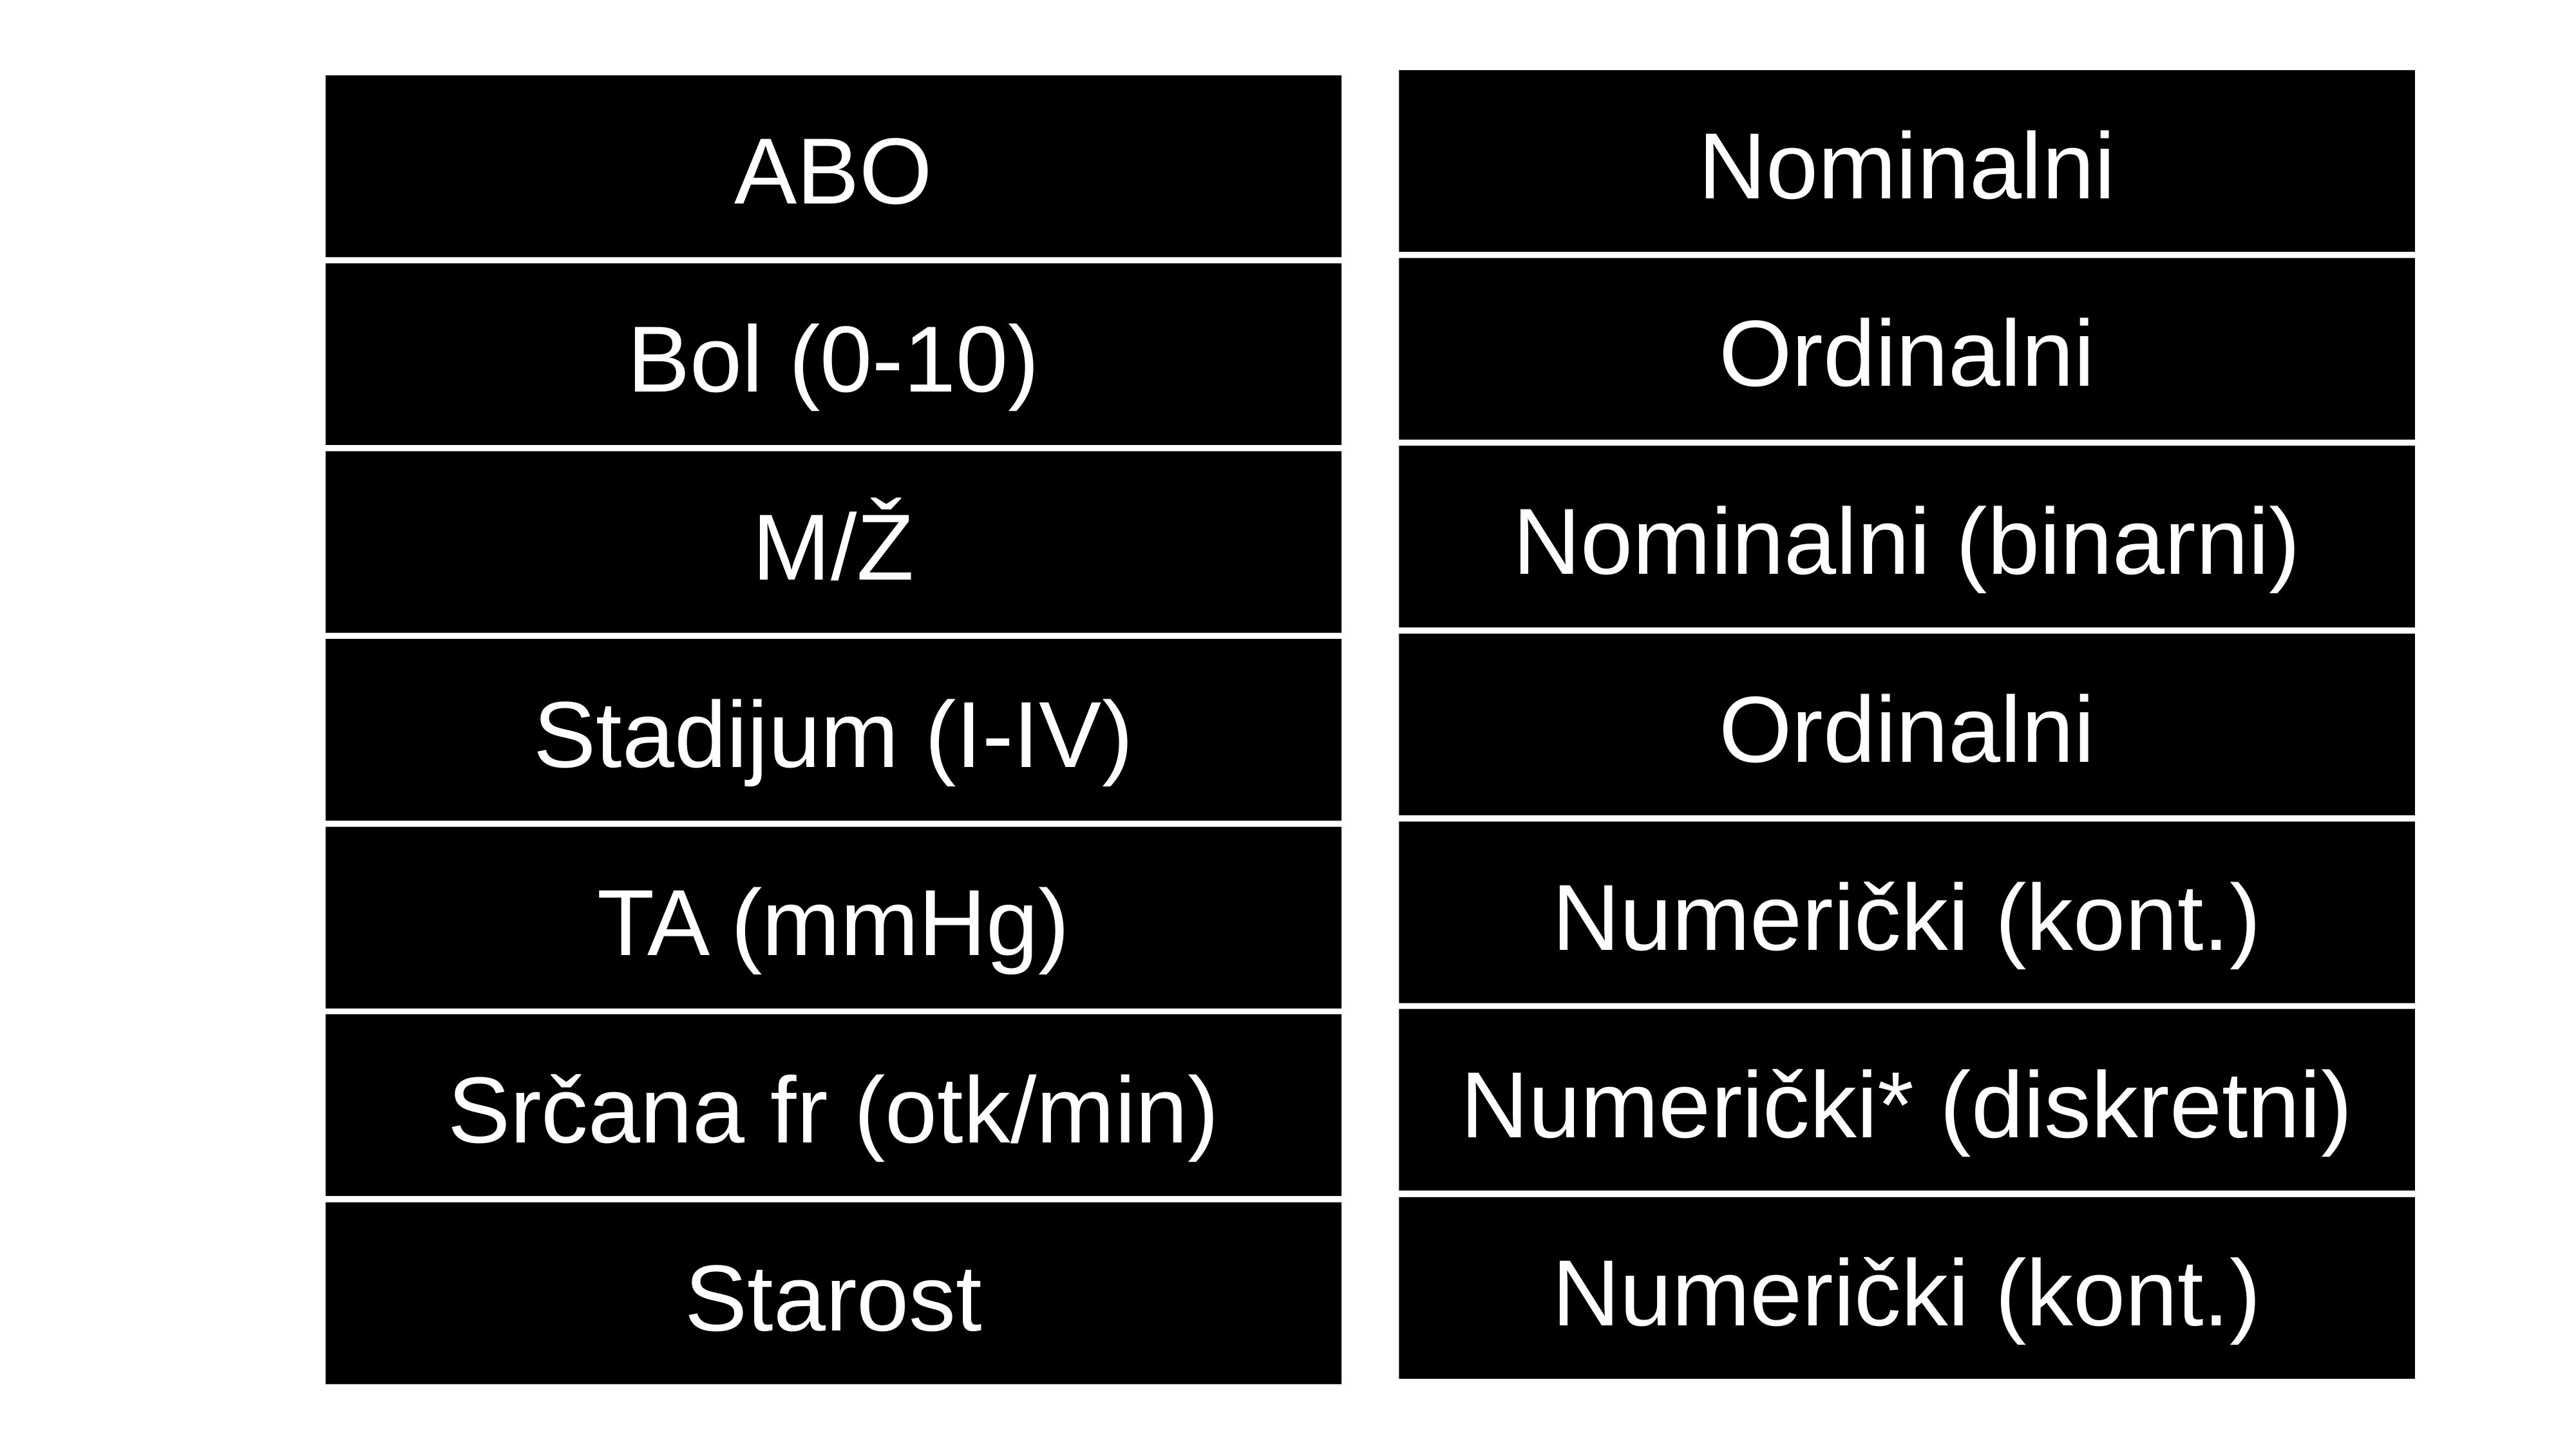

Nominalni
ABO
Bol (0-10)
M/Ž
Stadijum (I-IV)
TA (mmHg)
Srčana fr (otk/min)
Starost
Ordinalni
Nominalni (binarni)
Ordinalni
Numerički (kont.)
Numerički* (diskretni)
Numerički (kont.)